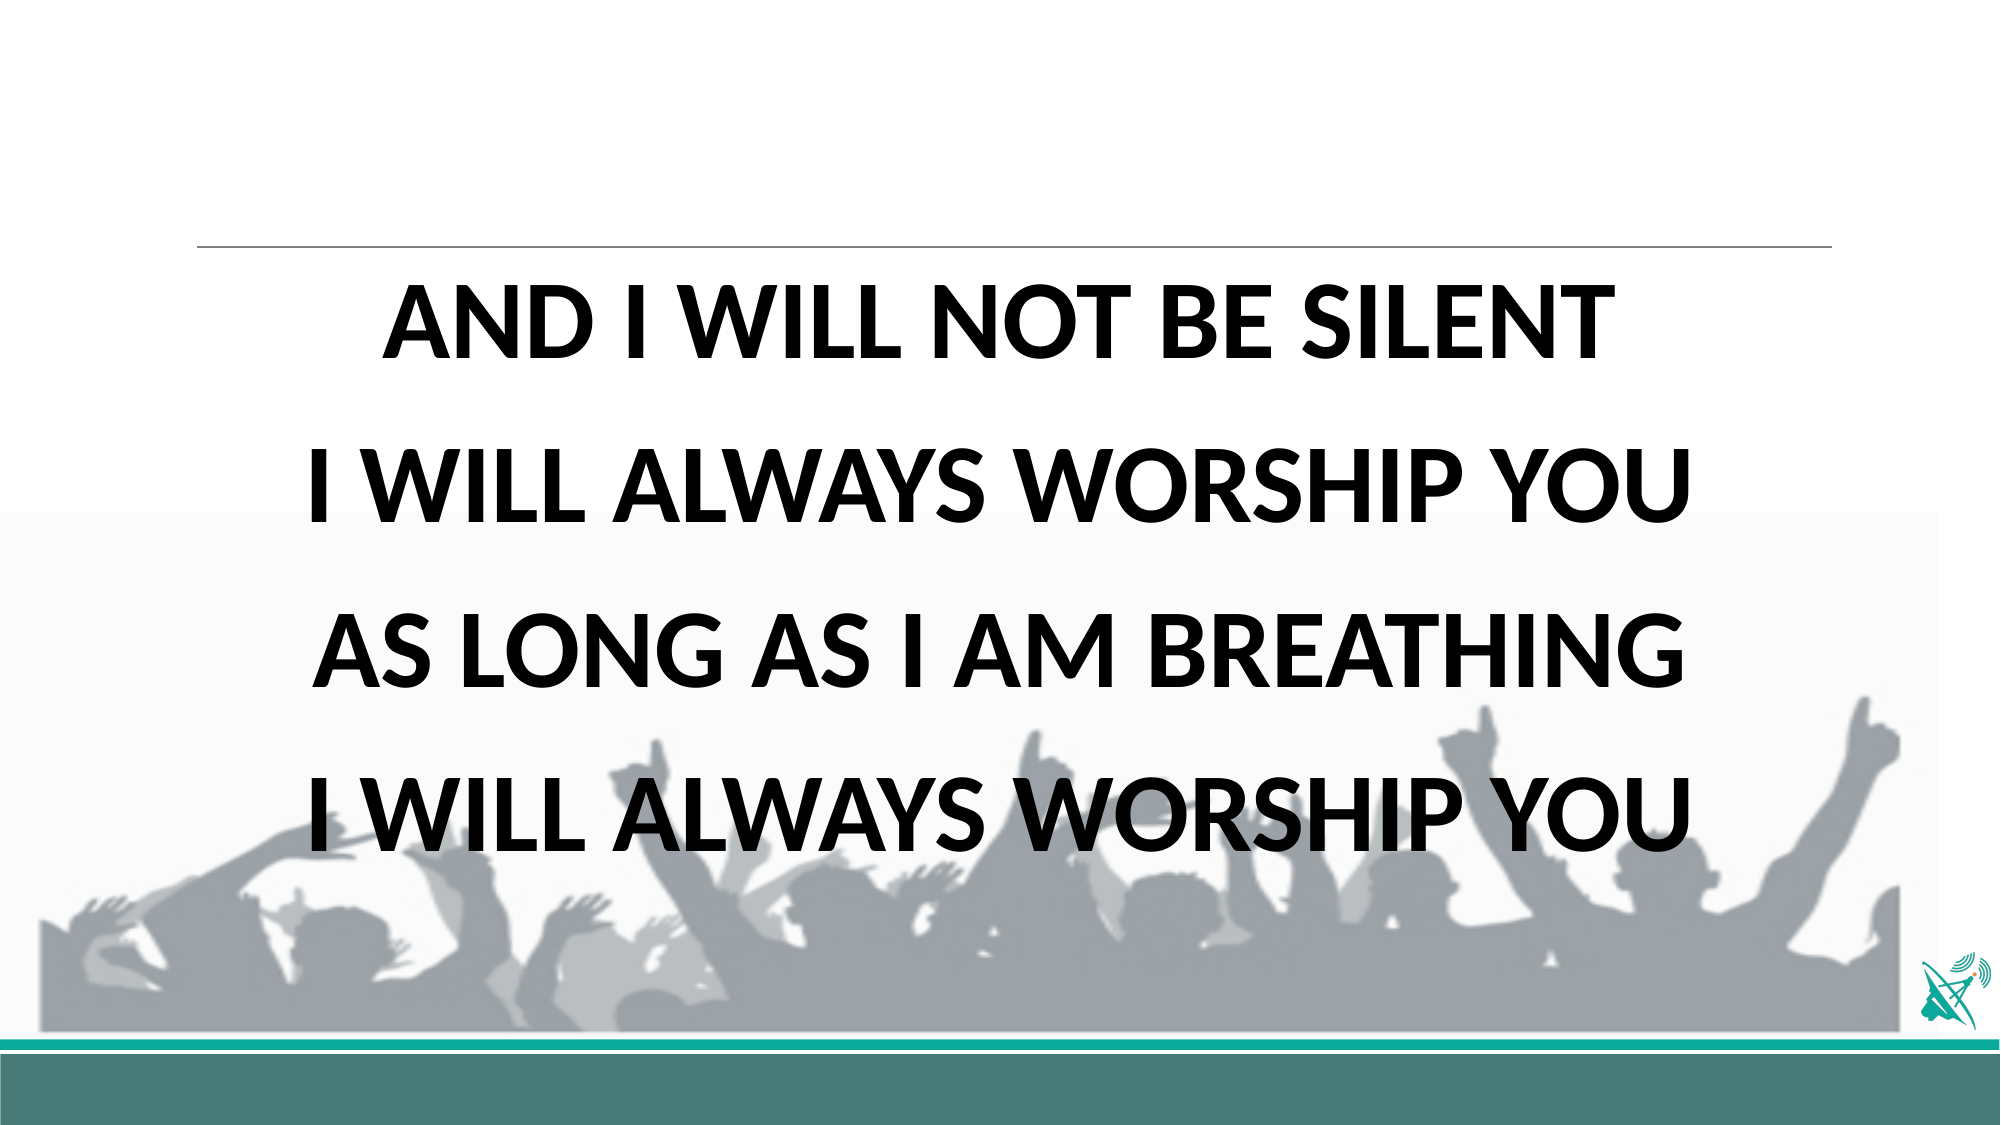

AND I WILL NOT BE SILENT
I WILL ALWAYS WORSHIP YOU
AS LONG AS I AM BREATHING
I WILL ALWAYS WORSHIP YOU